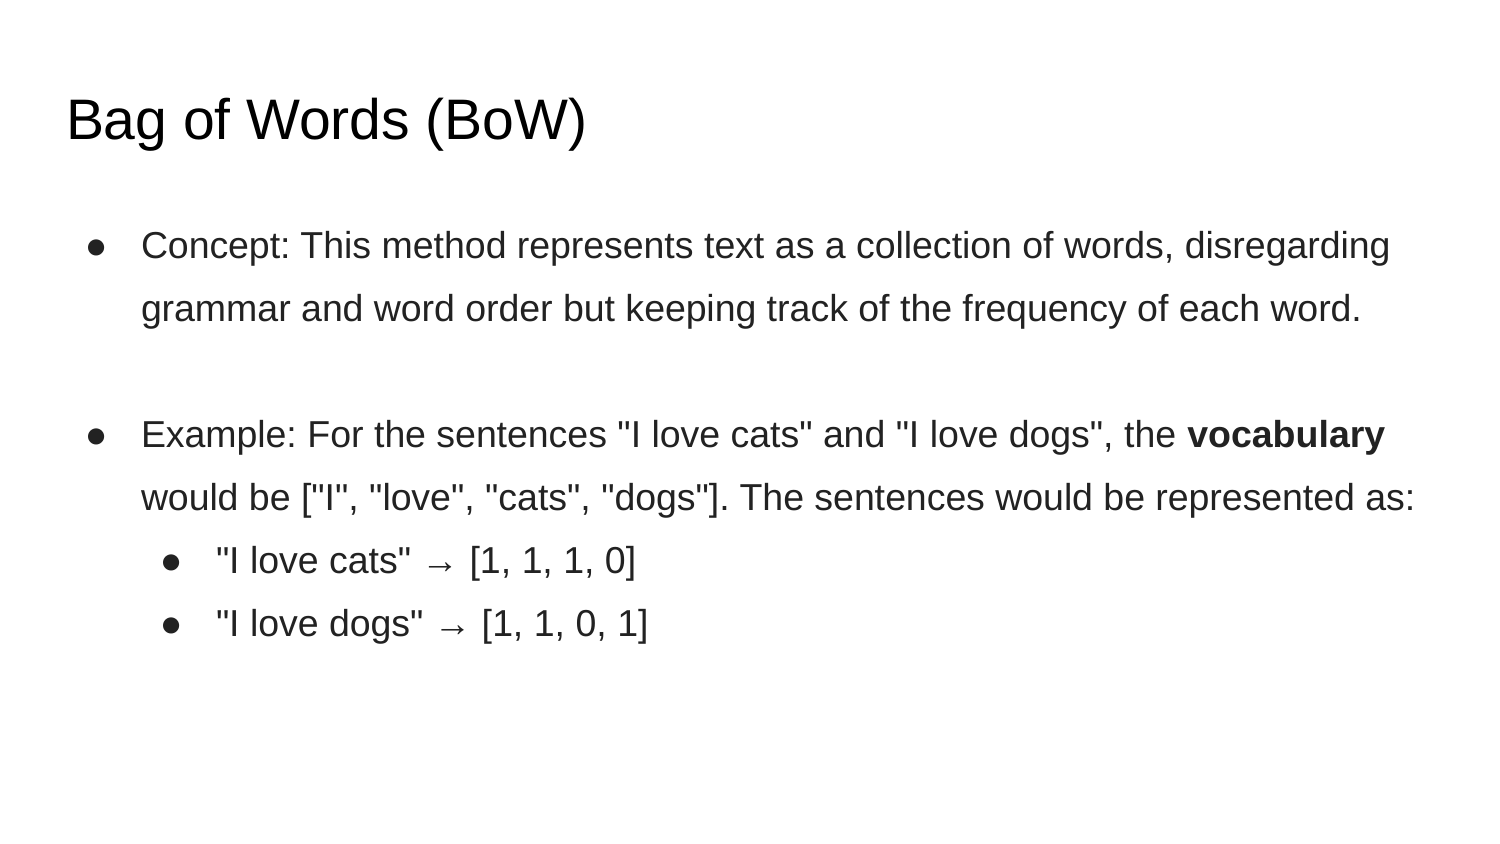

# Bag of Words (BoW)

Concept: This method represents text as a collection of words, disregarding grammar and word order but keeping track of the frequency of each word.

Example: For the sentences "I love cats" and "I love dogs", the vocabulary would be ["I", "love", "cats", "dogs"]. The sentences would be represented as:
"I love cats" → [1, 1, 1, 0]
"I love dogs" → [1, 1, 0, 1]